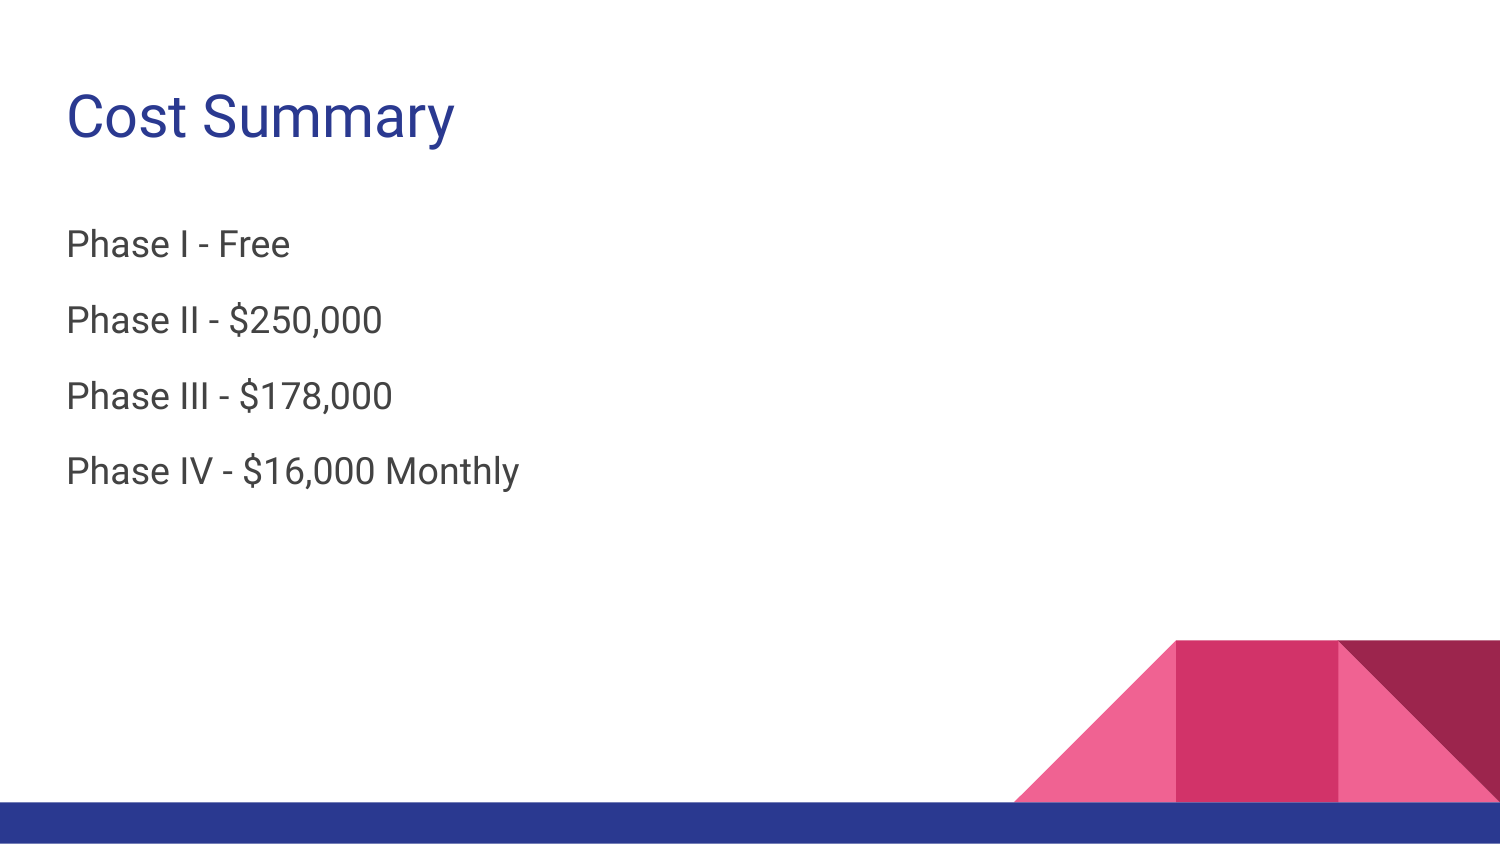

# Cost Summary
Phase I - Free
Phase II - $250,000
Phase III - $178,000
Phase IV - $16,000 Monthly